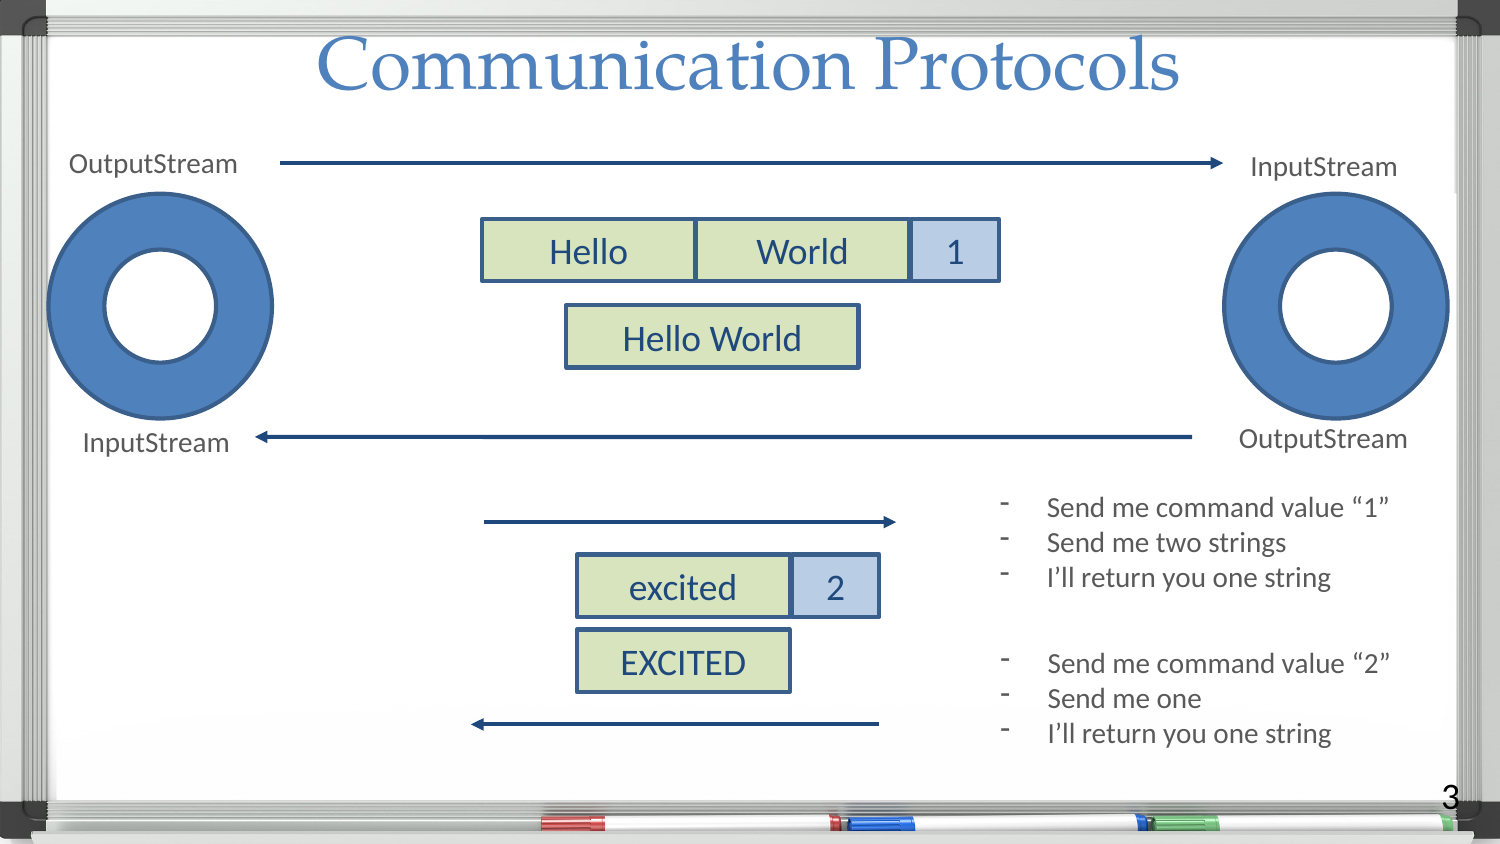

# Communication Protocols
OutputStream
InputStream

Hello
World
1
Hello World
OutputStream
InputStream
Send me command value “1”
Send me two strings
I’ll return you one string
excited
2
EXCITED
Send me command value “2”
Send me one
I’ll return you one string
3
Streams of bytes … two ways (into your program and out of your program)
Disks, consoles, sockets, keyboards, printers
Know how to talk streams and you can talk to anything
Initialization (constructor) is different. Use is the same.